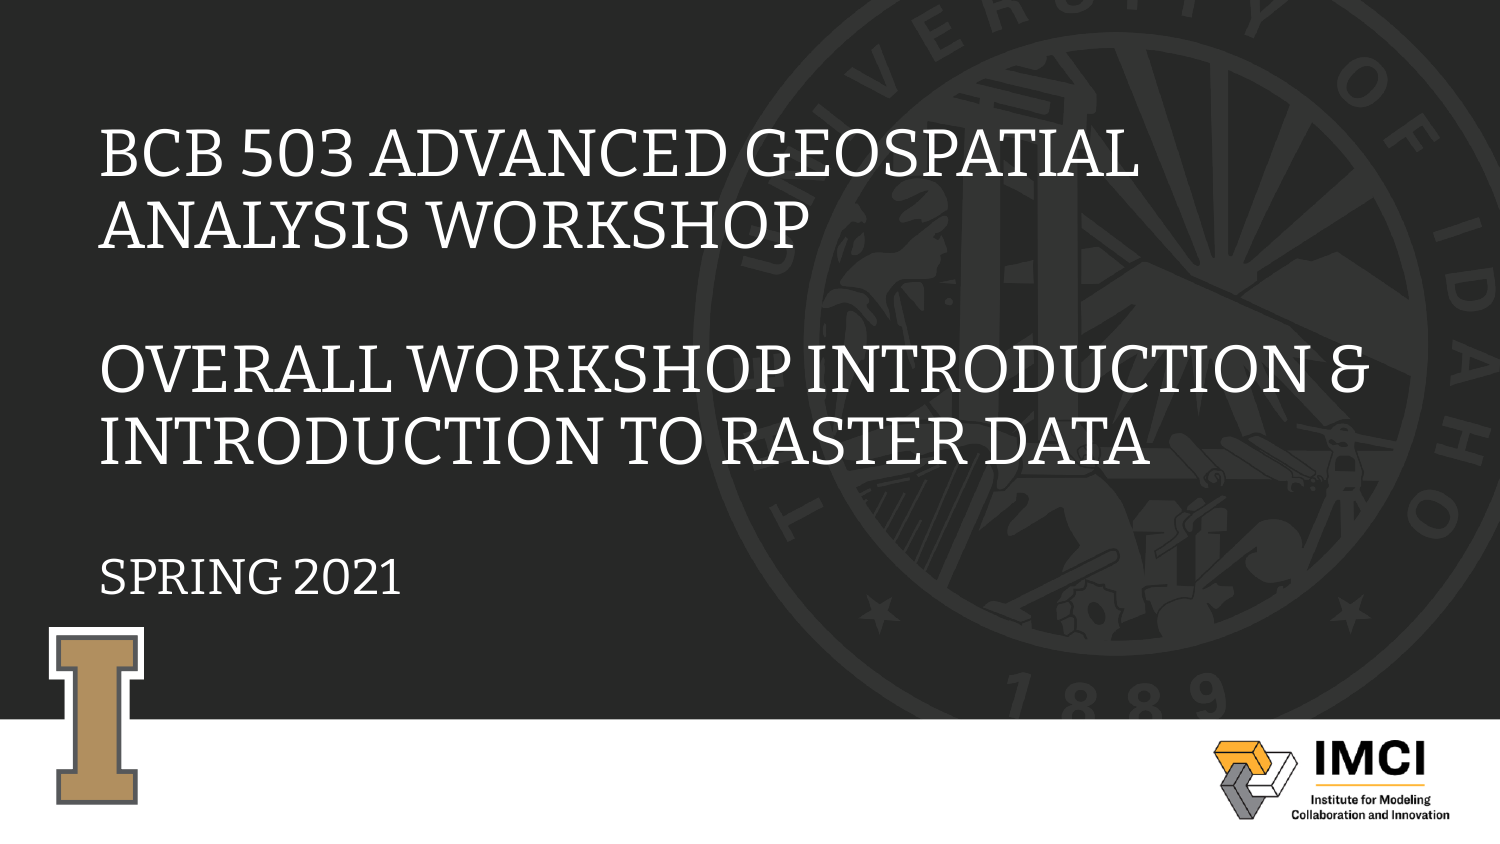

# BCB 503 Advanced Geospatial analysis workshop Overall Workshop introduction & Introduction to raster data Spring 2021